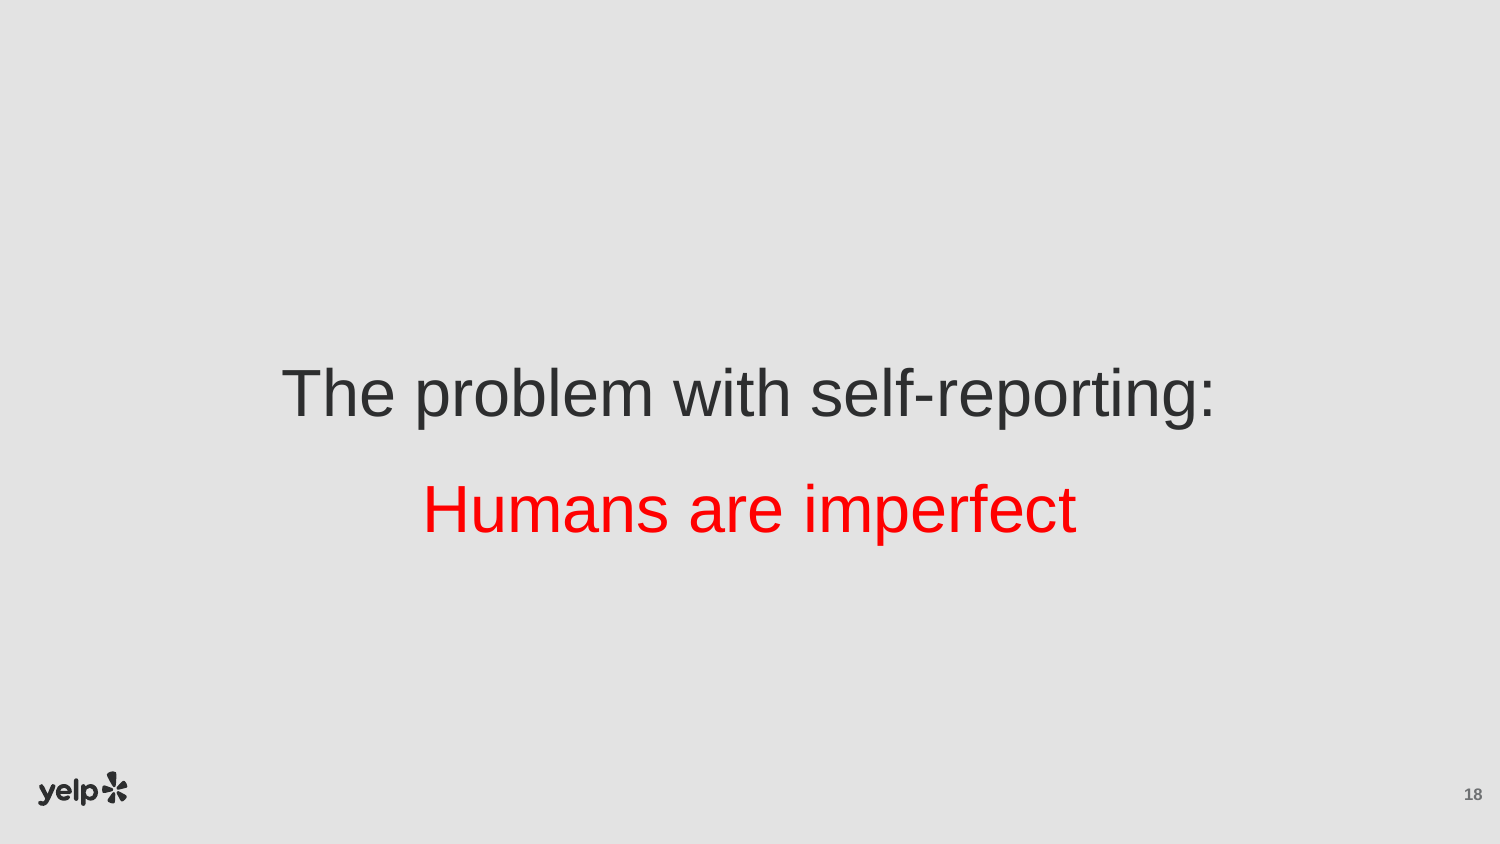

# The problem with self-reporting:
Humans are imperfect
18